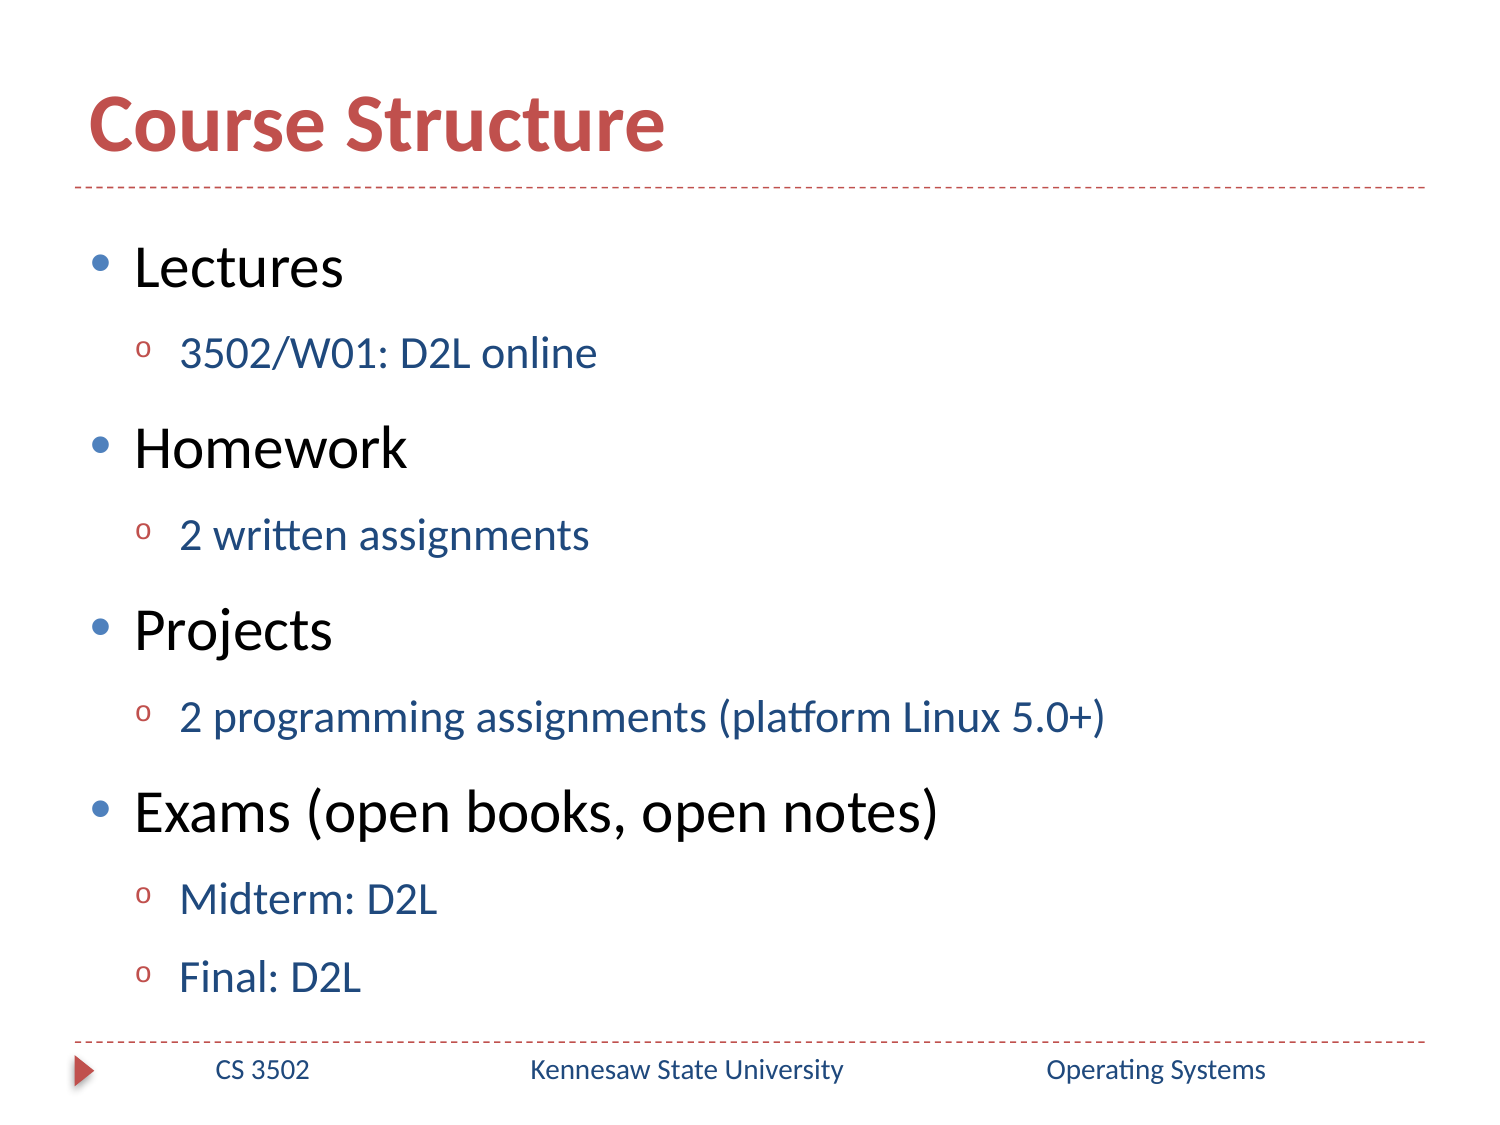

# Course Structure
Lectures
3502/W01: D2L online
Homework
2 written assignments
Projects
2 programming assignments (platform Linux 5.0+)
Exams (open books, open notes)
Midterm: D2L
Final: D2L

CS 3502
Kennesaw State University
Operating Systems